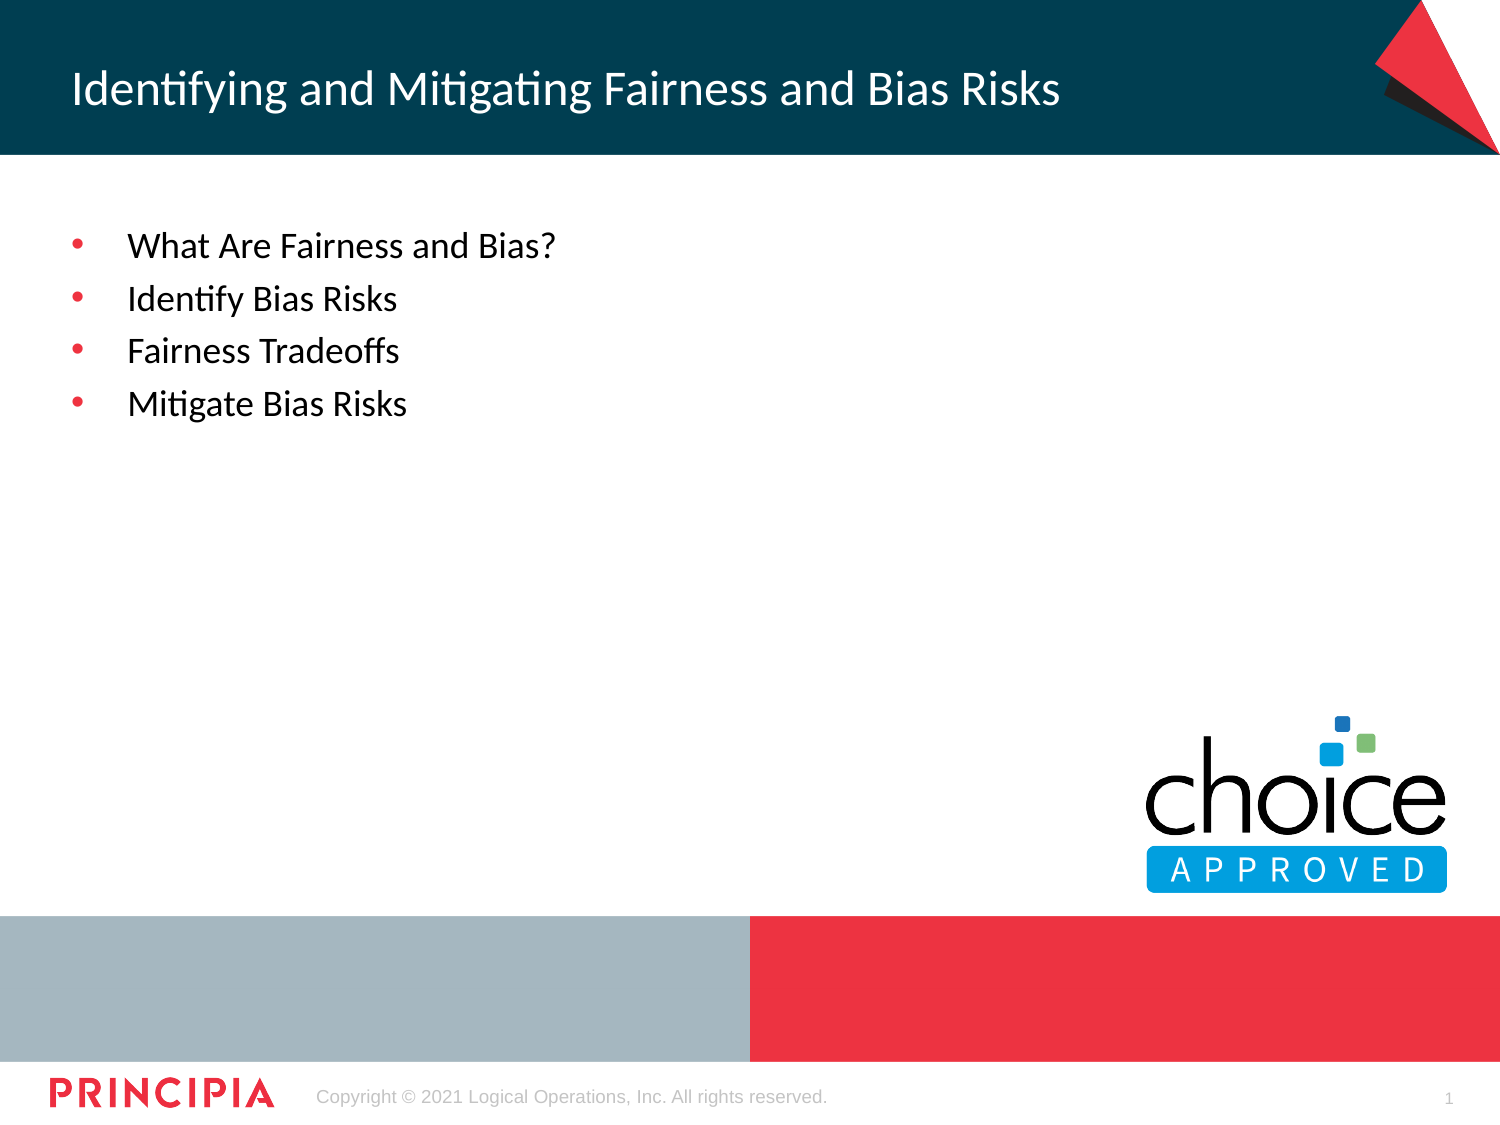

# Identifying and Mitigating Fairness and Bias Risks
What Are Fairness and Bias?
Identify Bias Risks
Fairness Tradeoffs
Mitigate Bias Risks
1